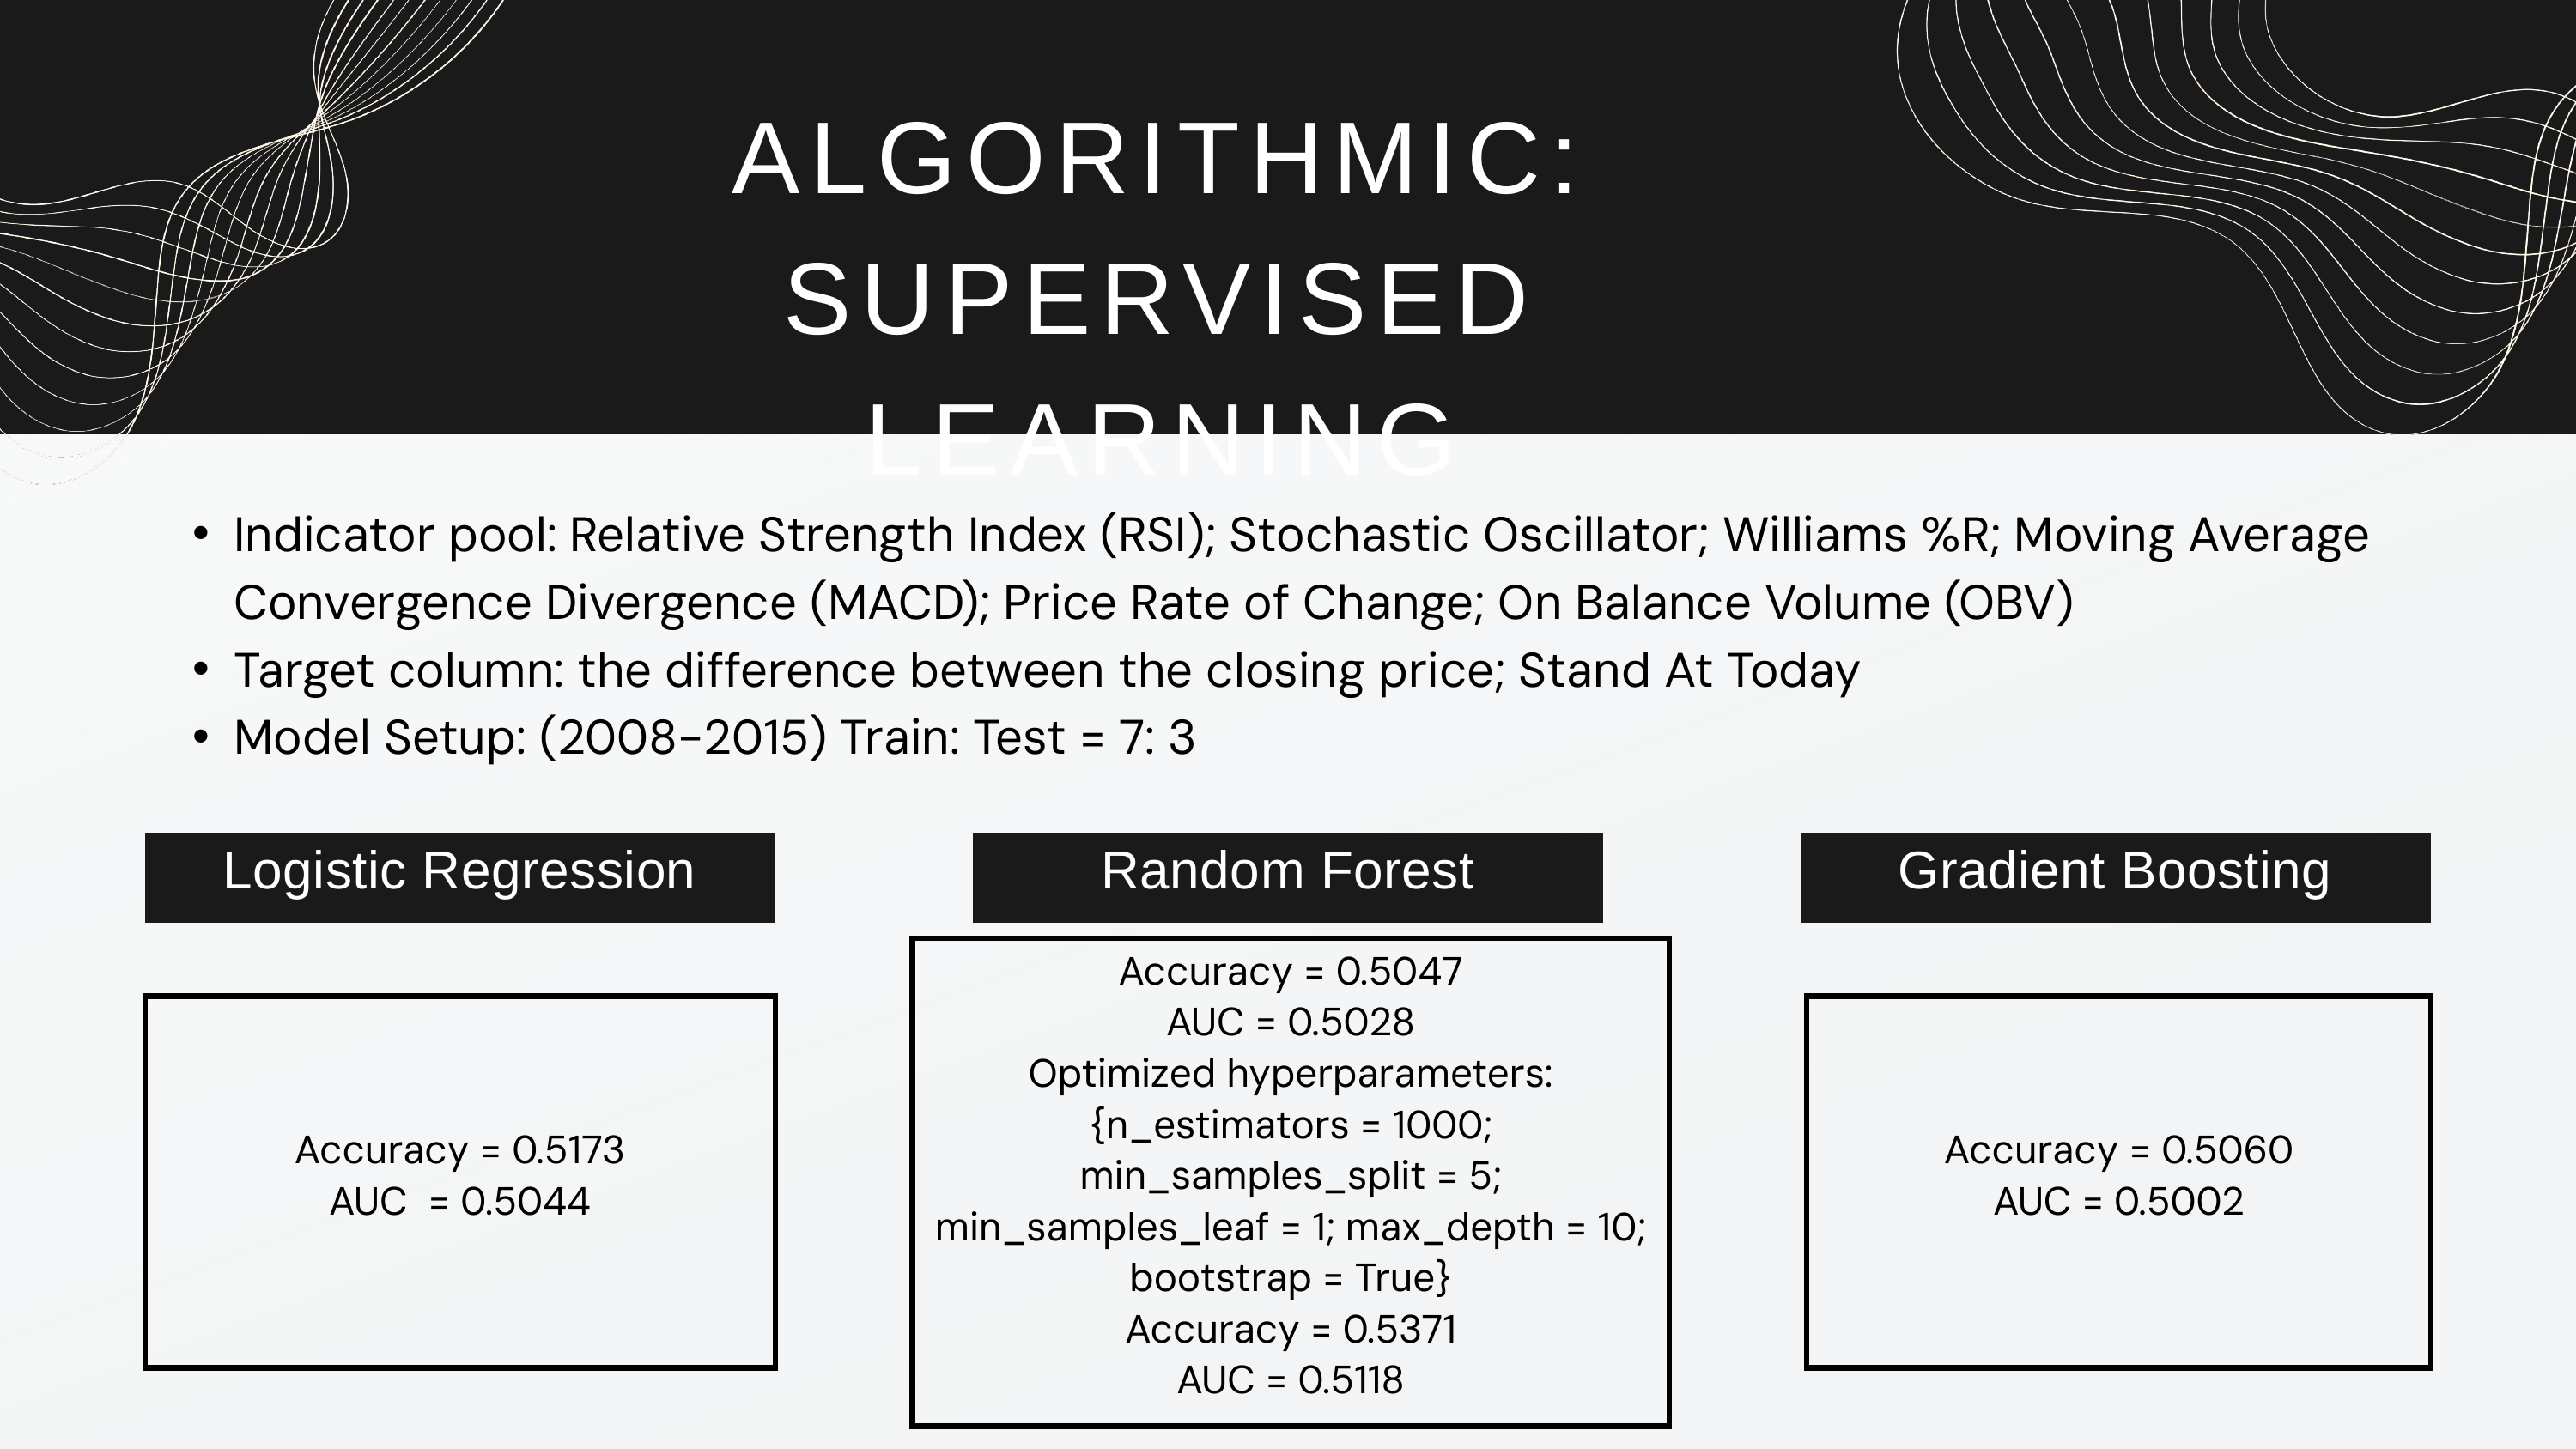

ALGORITHMIC: SUPERVISED LEARNING
Indicator pool: Relative Strength Index (RSI); Stochastic Oscillator; Williams %R; Moving Average Convergence Divergence (MACD); Price Rate of Change; On Balance Volume (OBV)
Target column: the difference between the closing price; Stand At Today
Model Setup: (2008-2015) Train: Test = 7: 3

Logistic Regression

Random Forest

Gradient Boosting

Accuracy = 0.5047
AUC = 0.5028
Optimized hyperparameters: {n_estimators = 1000; min_samples_split = 5; min_samples_leaf = 1; max_depth = 10; bootstrap = True}
Accuracy = 0.5371
AUC = 0.5118

Accuracy = 0.5173
AUC  = 0.5044

Accuracy = 0.5060
AUC = 0.5002